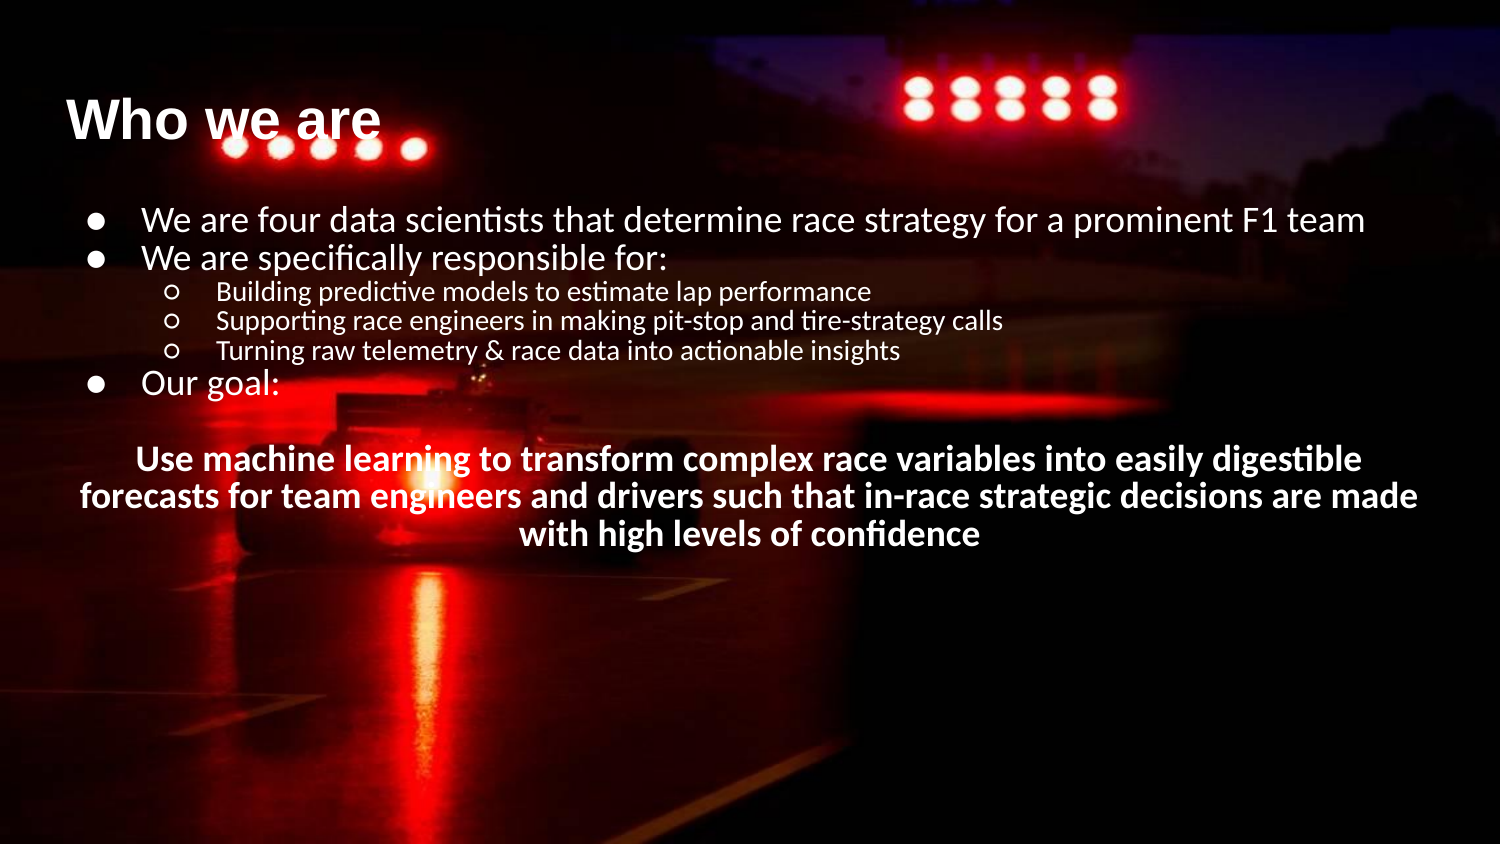

# Who we are
We are four data scientists that determine race strategy for a prominent F1 team
We are specifically responsible for:
Building predictive models to estimate lap performance
Supporting race engineers in making pit-stop and tire-strategy calls
Turning raw telemetry & race data into actionable insights
Our goal:

Use machine learning to transform complex race variables into easily digestible forecasts for team engineers and drivers such that in-race strategic decisions are made with high levels of confidence